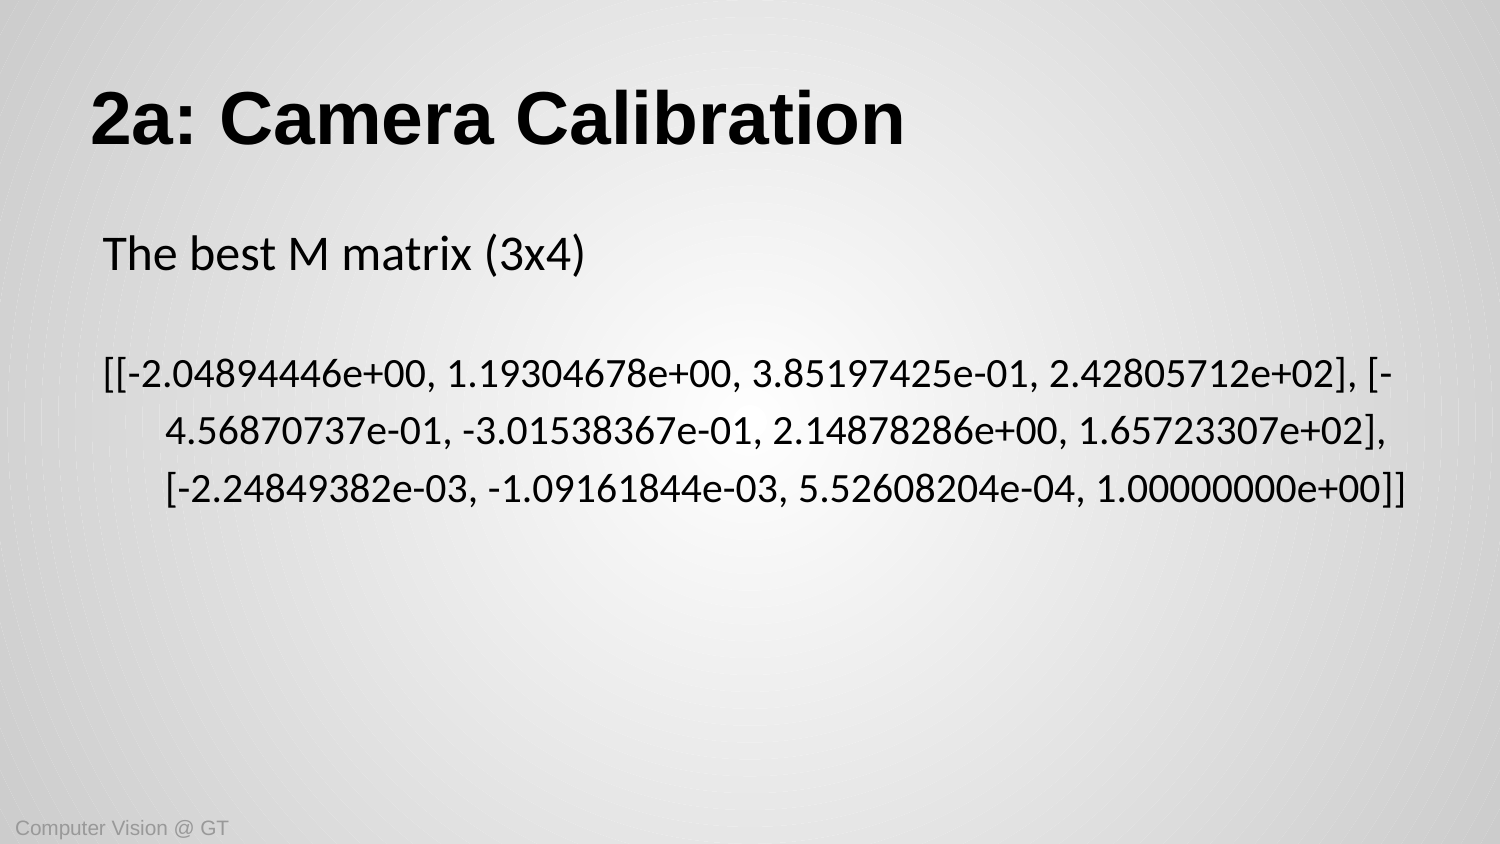

# 2a: Camera Calibration
The best M matrix (3x4)

[[-2.04894446e+00, 1.19304678e+00, 3.85197425e-01, 2.42805712e+02], [-4.56870737e-01, -3.01538367e-01, 2.14878286e+00, 1.65723307e+02], [-2.24849382e-03, -1.09161844e-03, 5.52608204e-04, 1.00000000e+00]]
Computer Vision @ GT